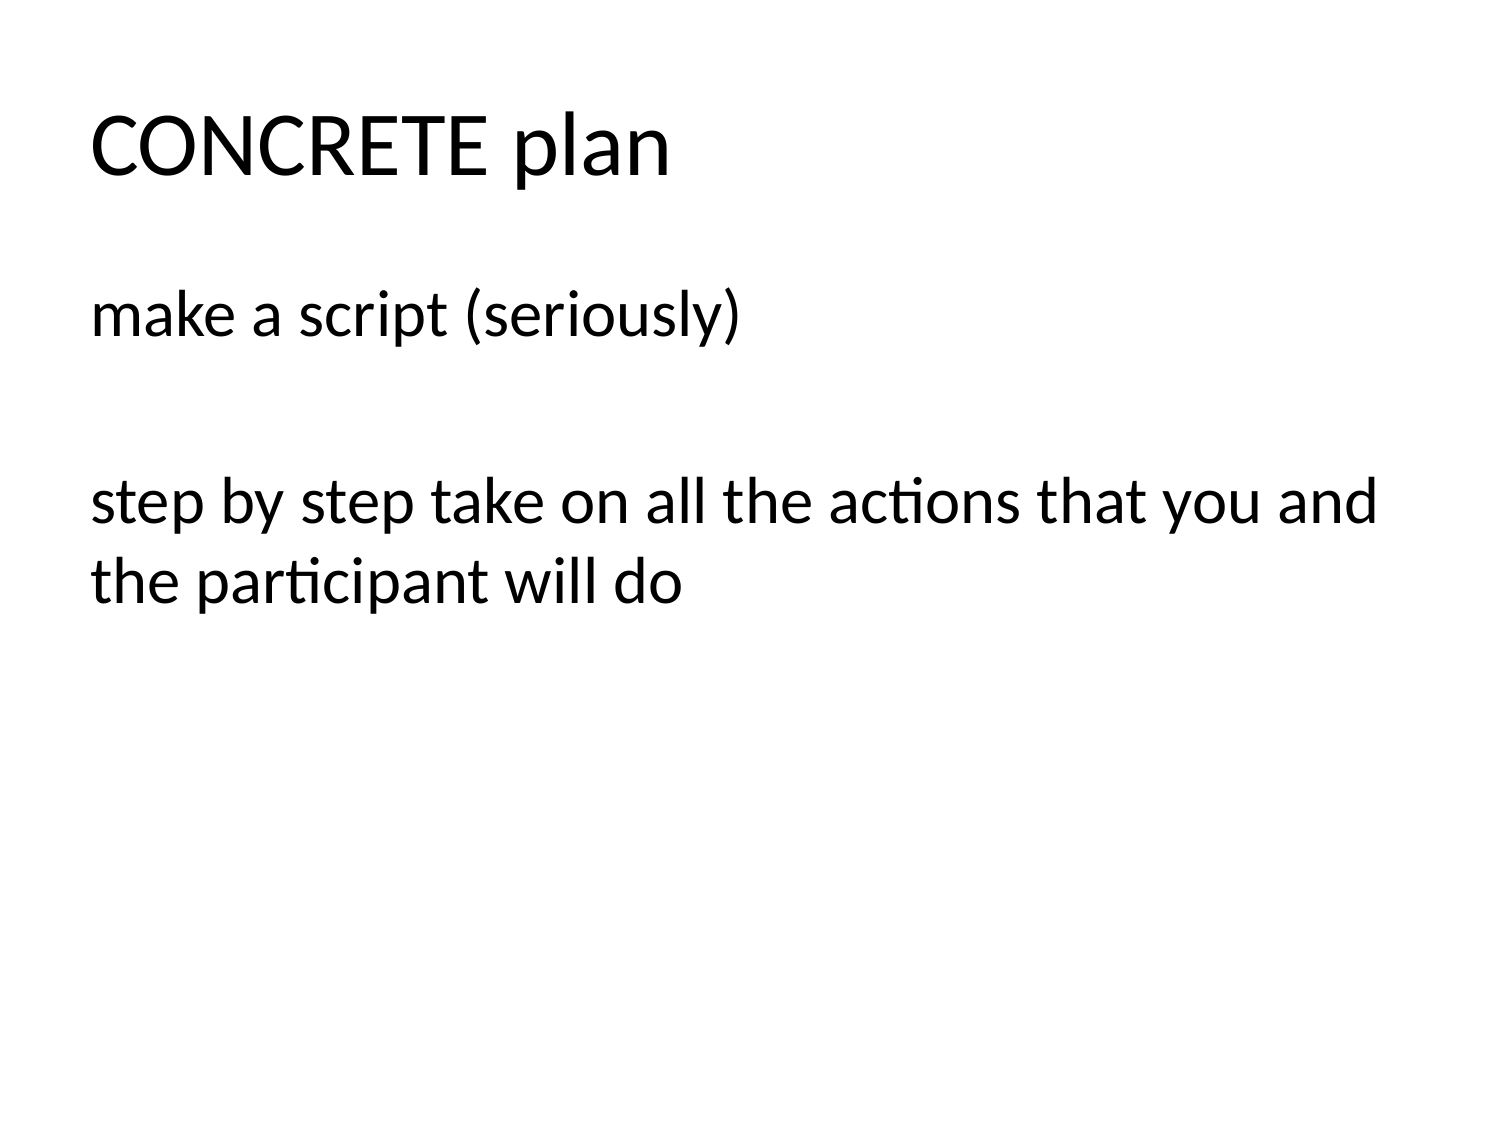

# CONCRETE plan
make a script (seriously)

step by step take on all the actions that you and the participant will do